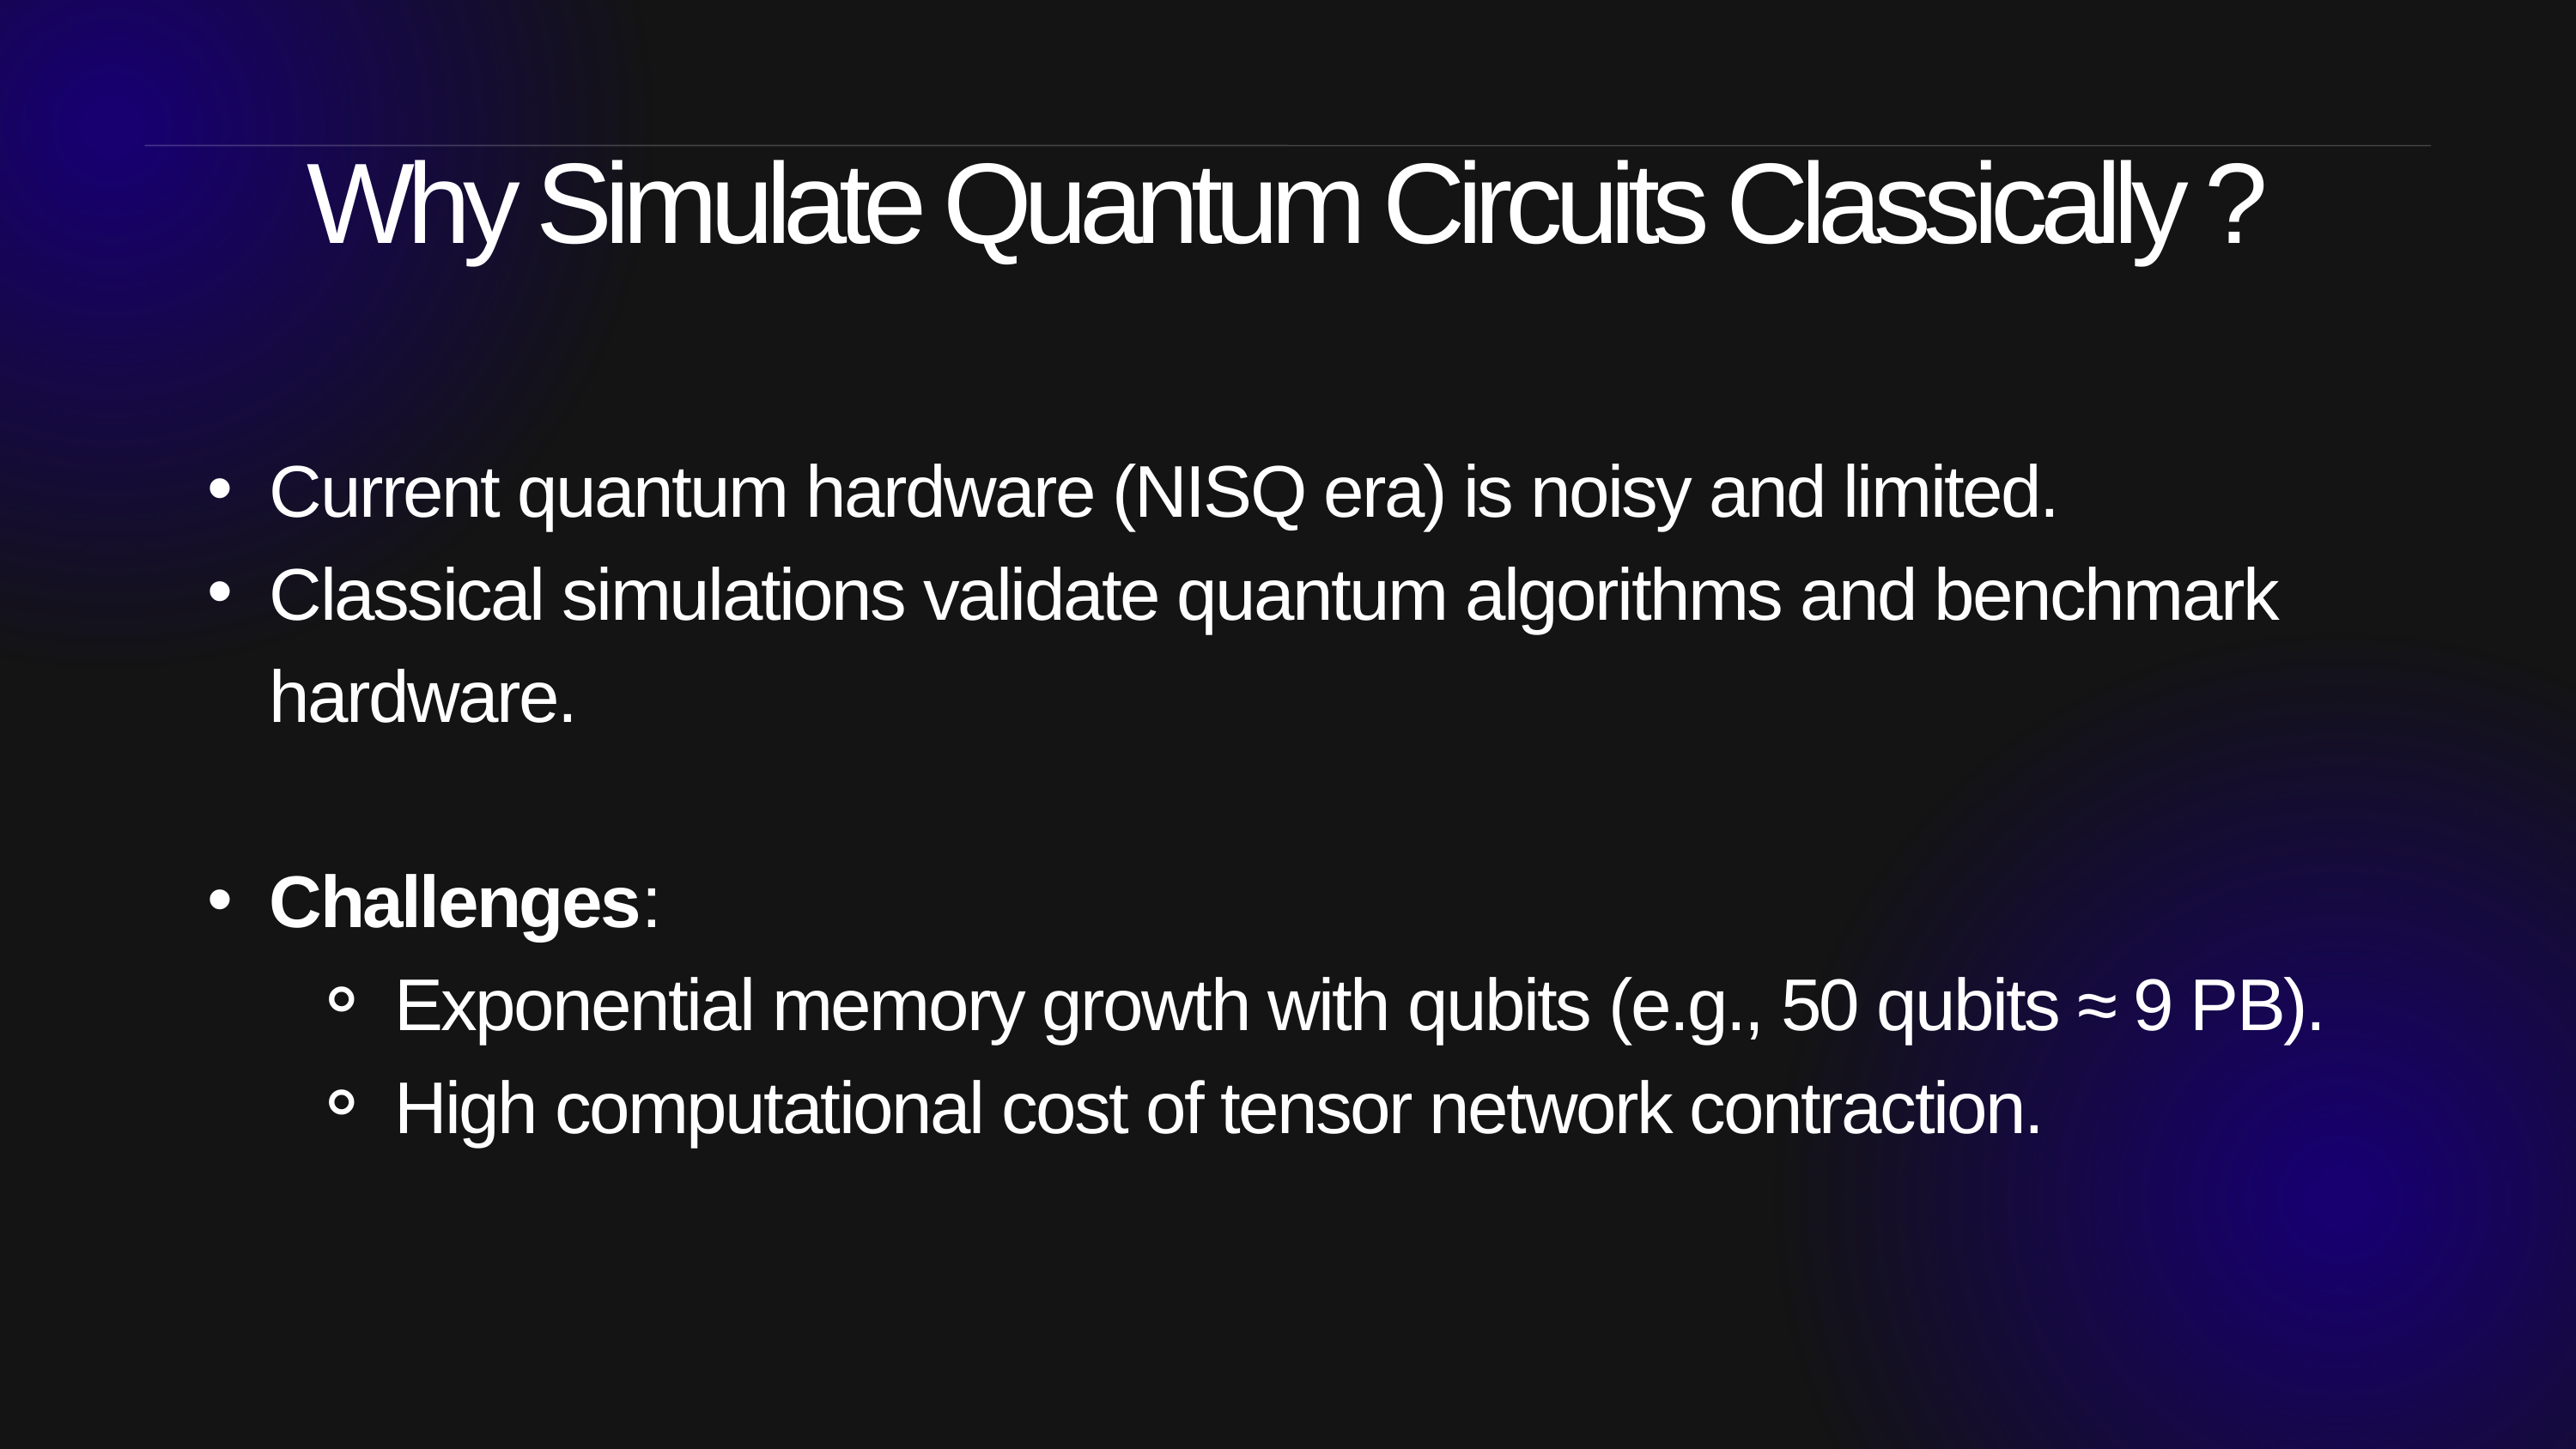

Why Simulate Quantum Circuits Classically ?
Current quantum hardware (NISQ era) is noisy and limited.
Classical simulations validate quantum algorithms and benchmark hardware.

Challenges:
Exponential memory growth with qubits (e.g., 50 qubits ≈ 9 PB).
High computational cost of tensor network contraction.